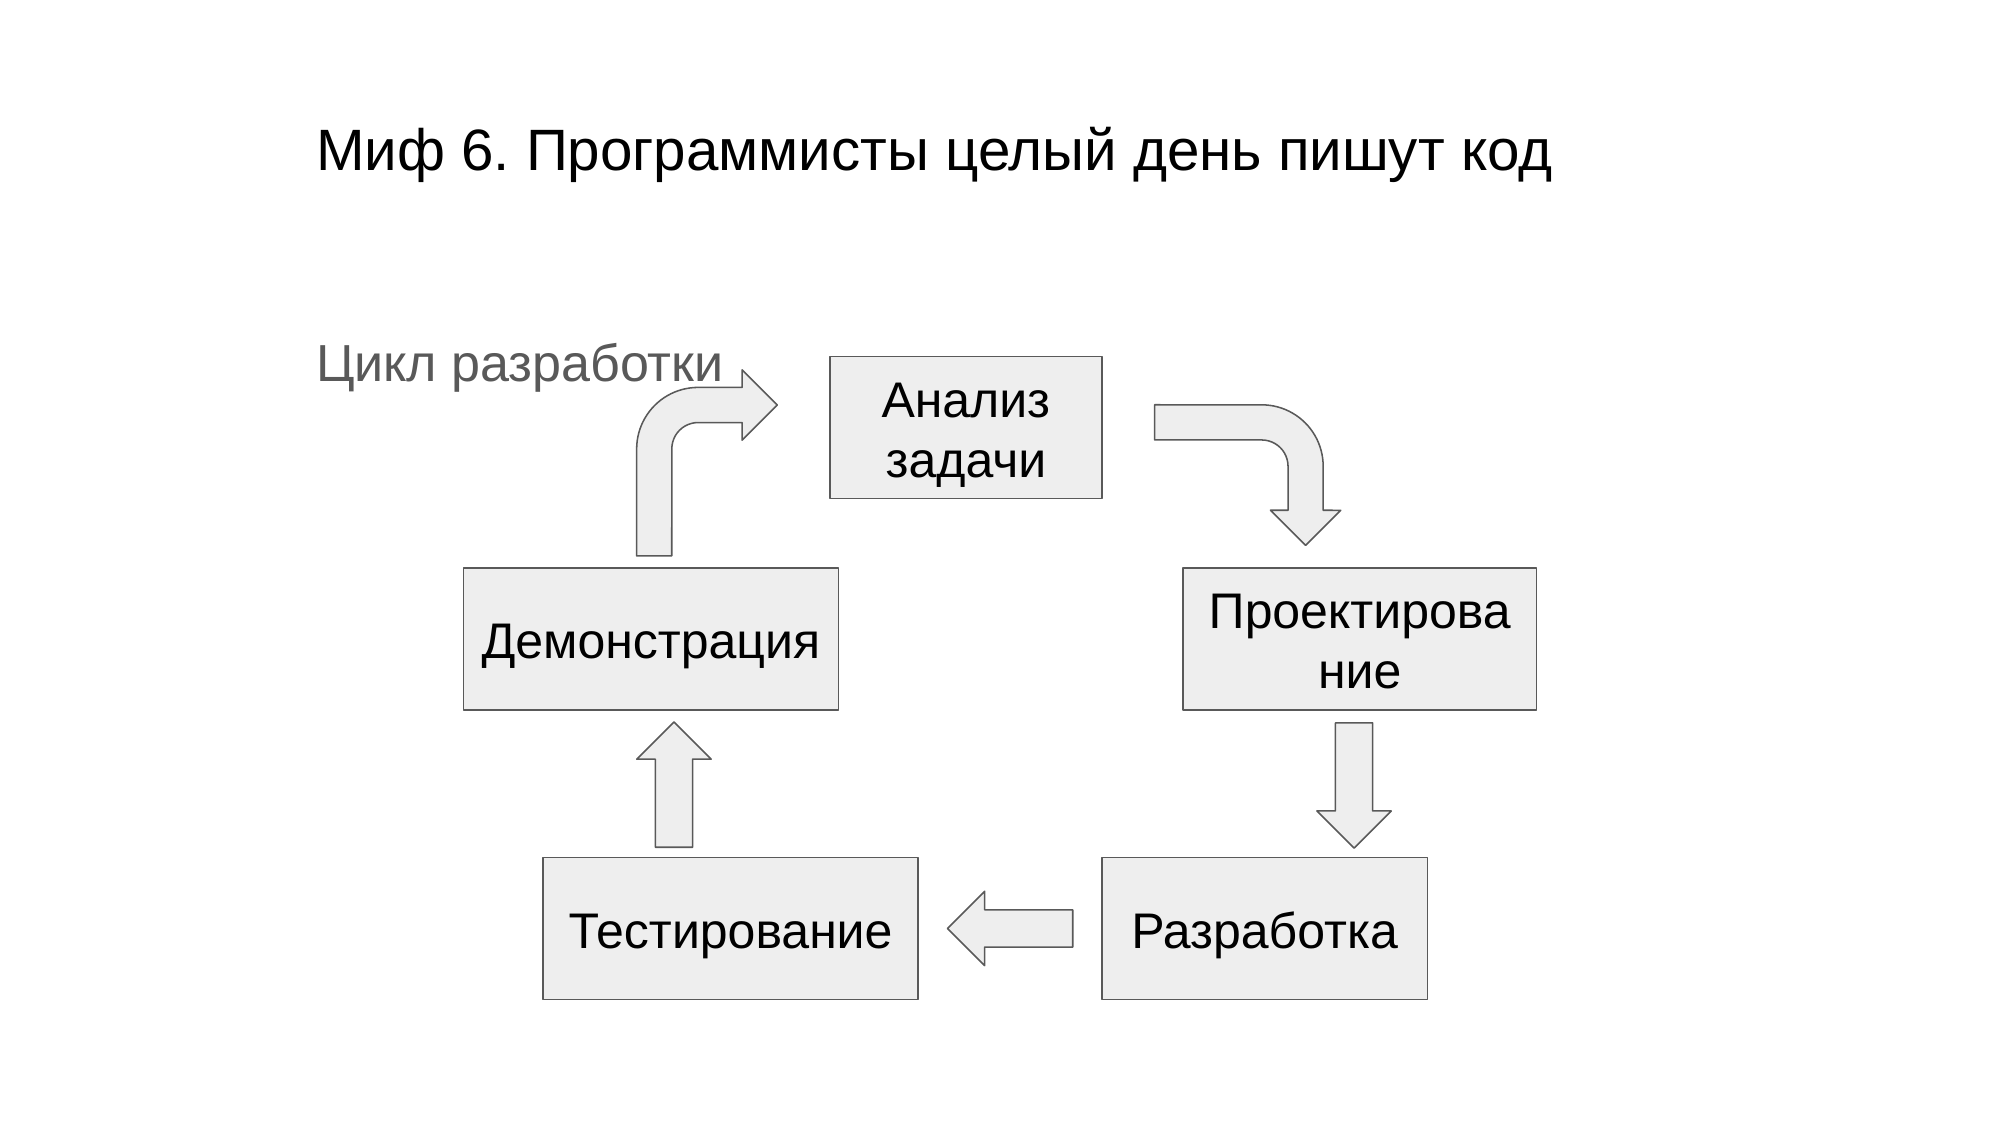

# Миф 6. Программисты целый день пишут код
Цикл разработки

Анализ задачи

Демонстрация
Проектирование

Тестирование
Разработка